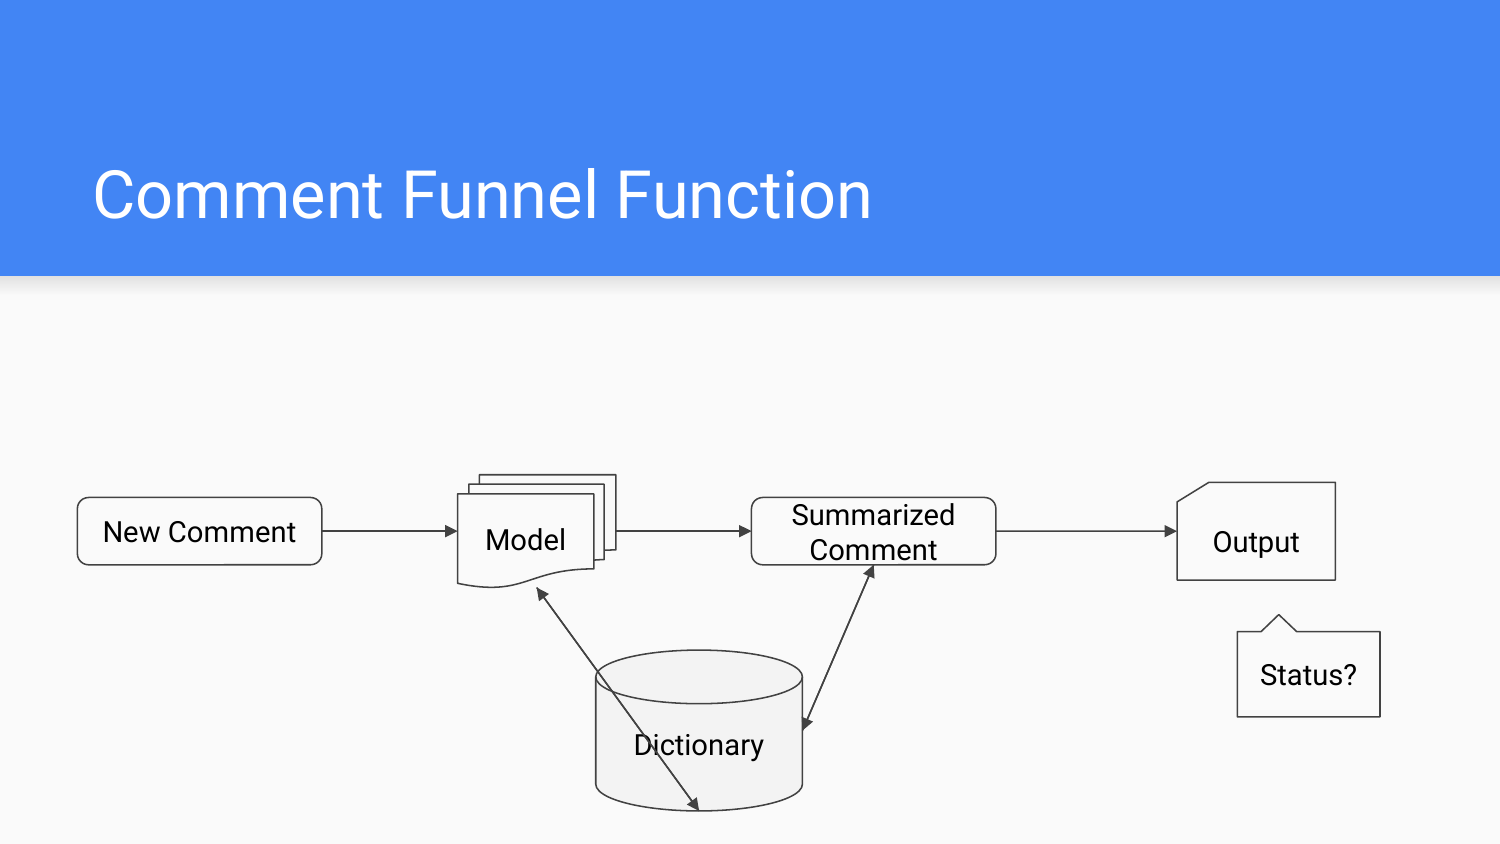

# Comment Funnel Function
Model
Output
New Comment
Summarized Comment
Status?
Dictionary